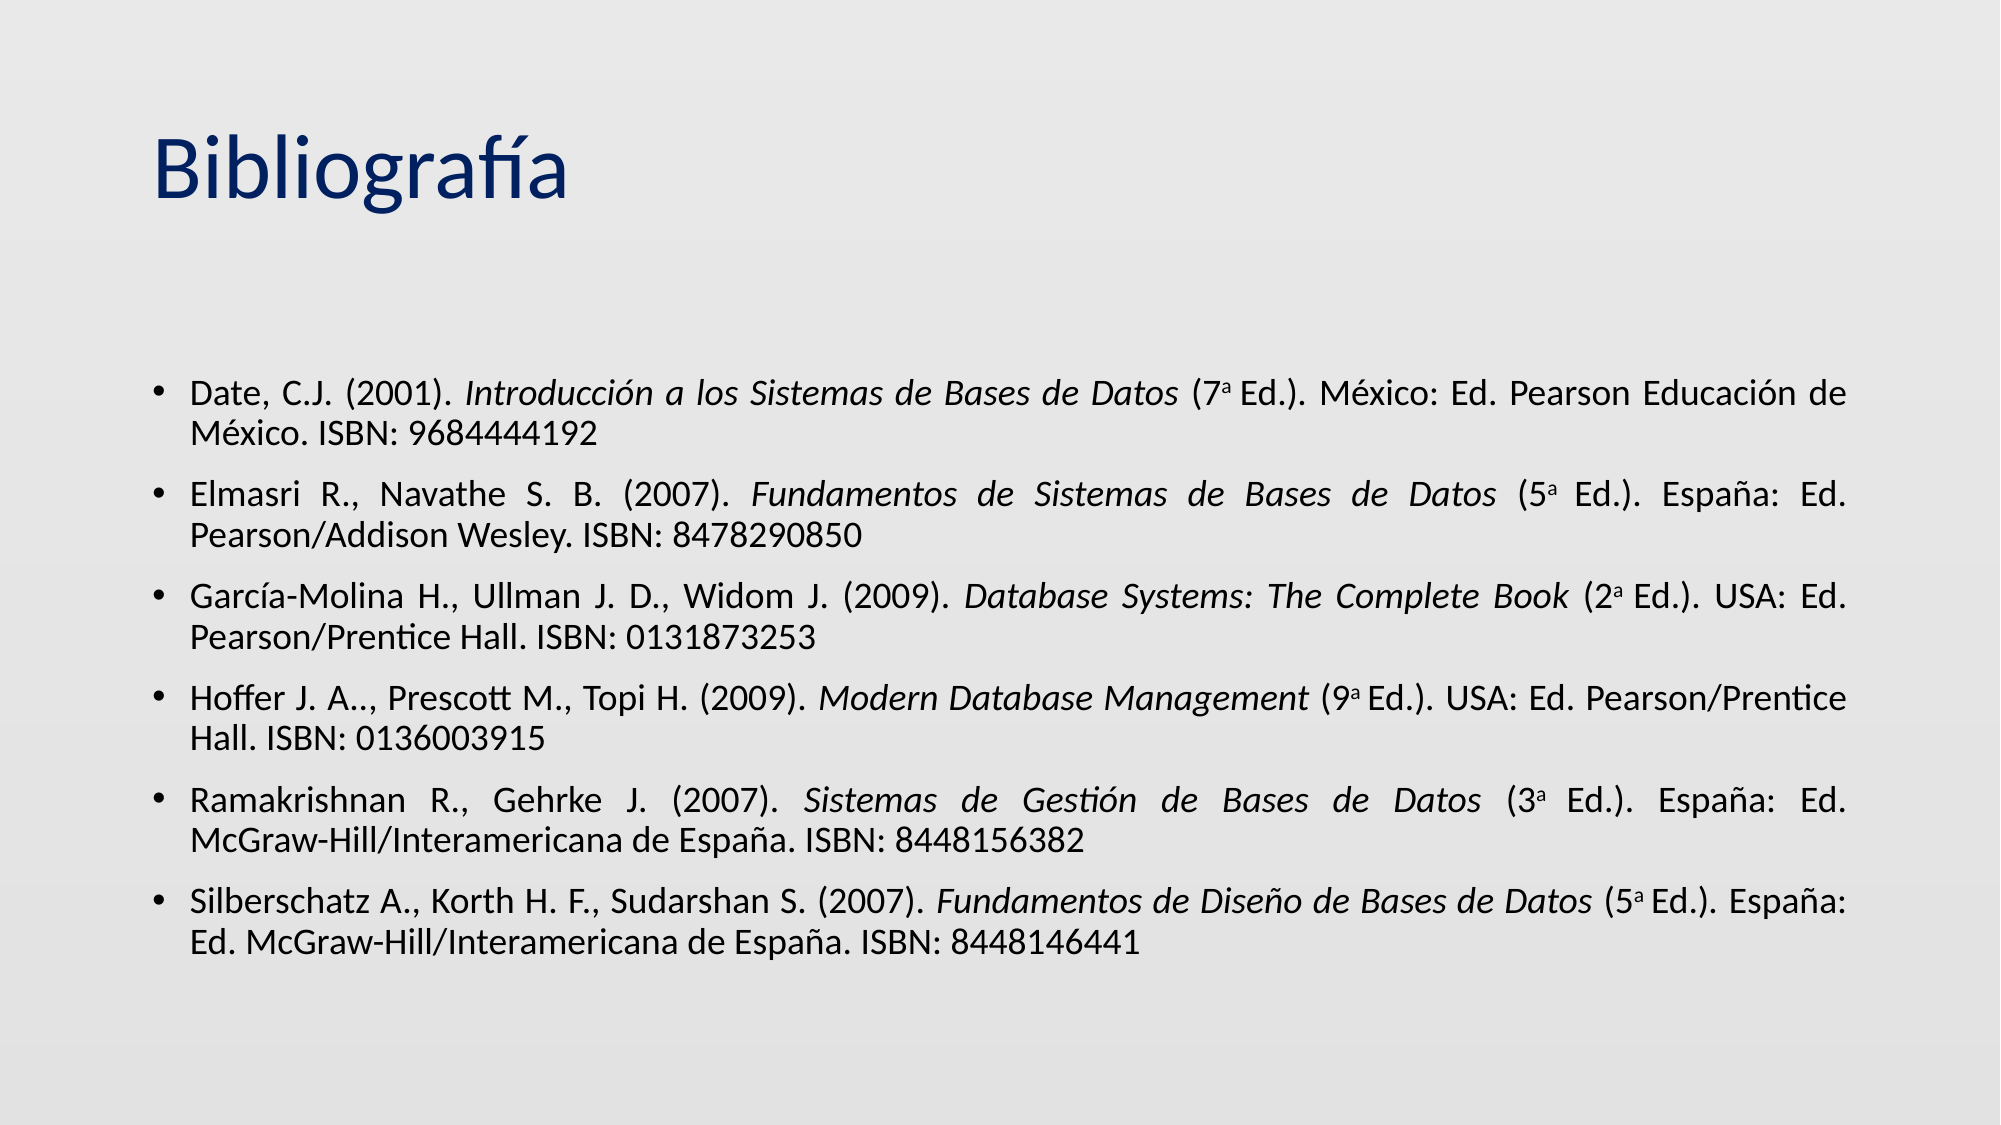

# Bibliografía

Date, C.J. (2001). Introducción a los Sistemas de Bases de Datos (7a Ed.). México: Ed. Pearson Educación de México. ISBN: 9684444192
Elmasri R., Navathe S. B. (2007). Fundamentos de Sistemas de Bases de Datos (5a Ed.). España: Ed. Pearson/Addison Wesley. ISBN: 8478290850
García-Molina H., Ullman J. D., Widom J. (2009). Database Systems: The Complete Book (2a Ed.). USA: Ed. Pearson/Prentice Hall. ISBN: 0131873253
Hoffer J. A.., Prescott M., Topi H. (2009). Modern Database Management (9a Ed.). USA: Ed. Pearson/Prentice Hall. ISBN: 0136003915
Ramakrishnan R., Gehrke J. (2007). Sistemas de Gestión de Bases de Datos (3a Ed.). España: Ed. McGraw-Hill/Interamericana de España. ISBN: 8448156382
Silberschatz A., Korth H. F., Sudarshan S. (2007). Fundamentos de Diseño de Bases de Datos (5a Ed.). España: Ed. McGraw-Hill/Interamericana de España. ISBN: 8448146441